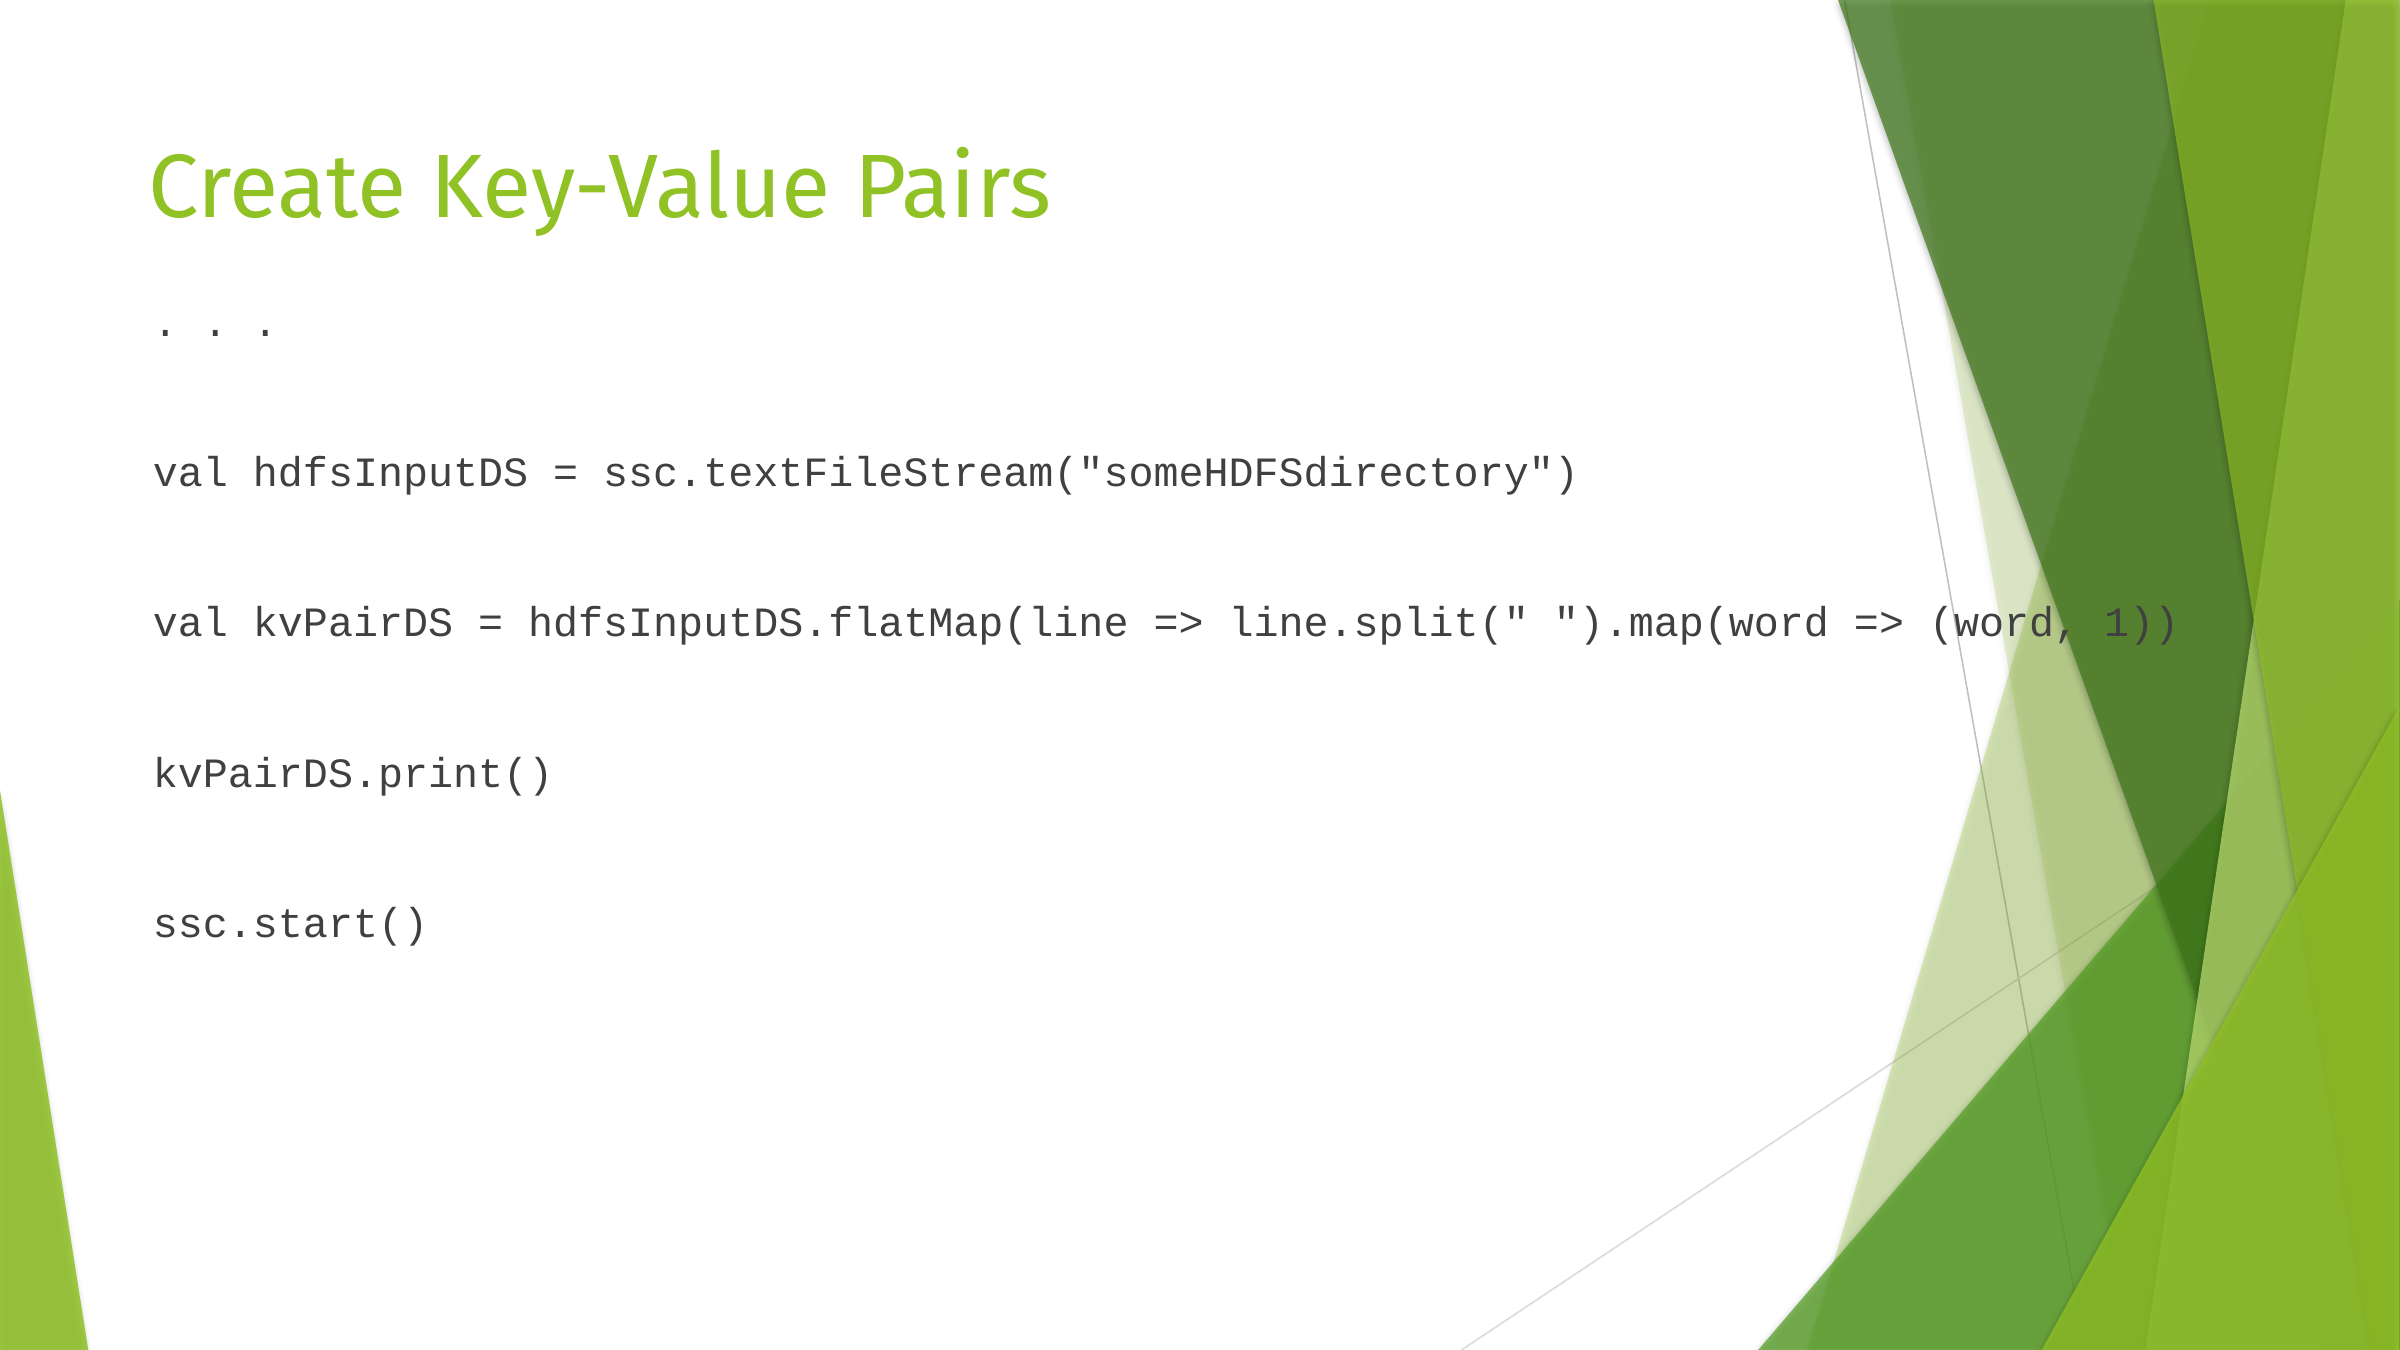

# Create Key-Value Pairs
. . .

val hdfsInputDS = ssc.textFileStream("someHDFSdirectory")

val kvPairDS = hdfsInputDS.flatMap(line => line.split(" ").map(word => (word, 1))

kvPairDS.print()

ssc.start()